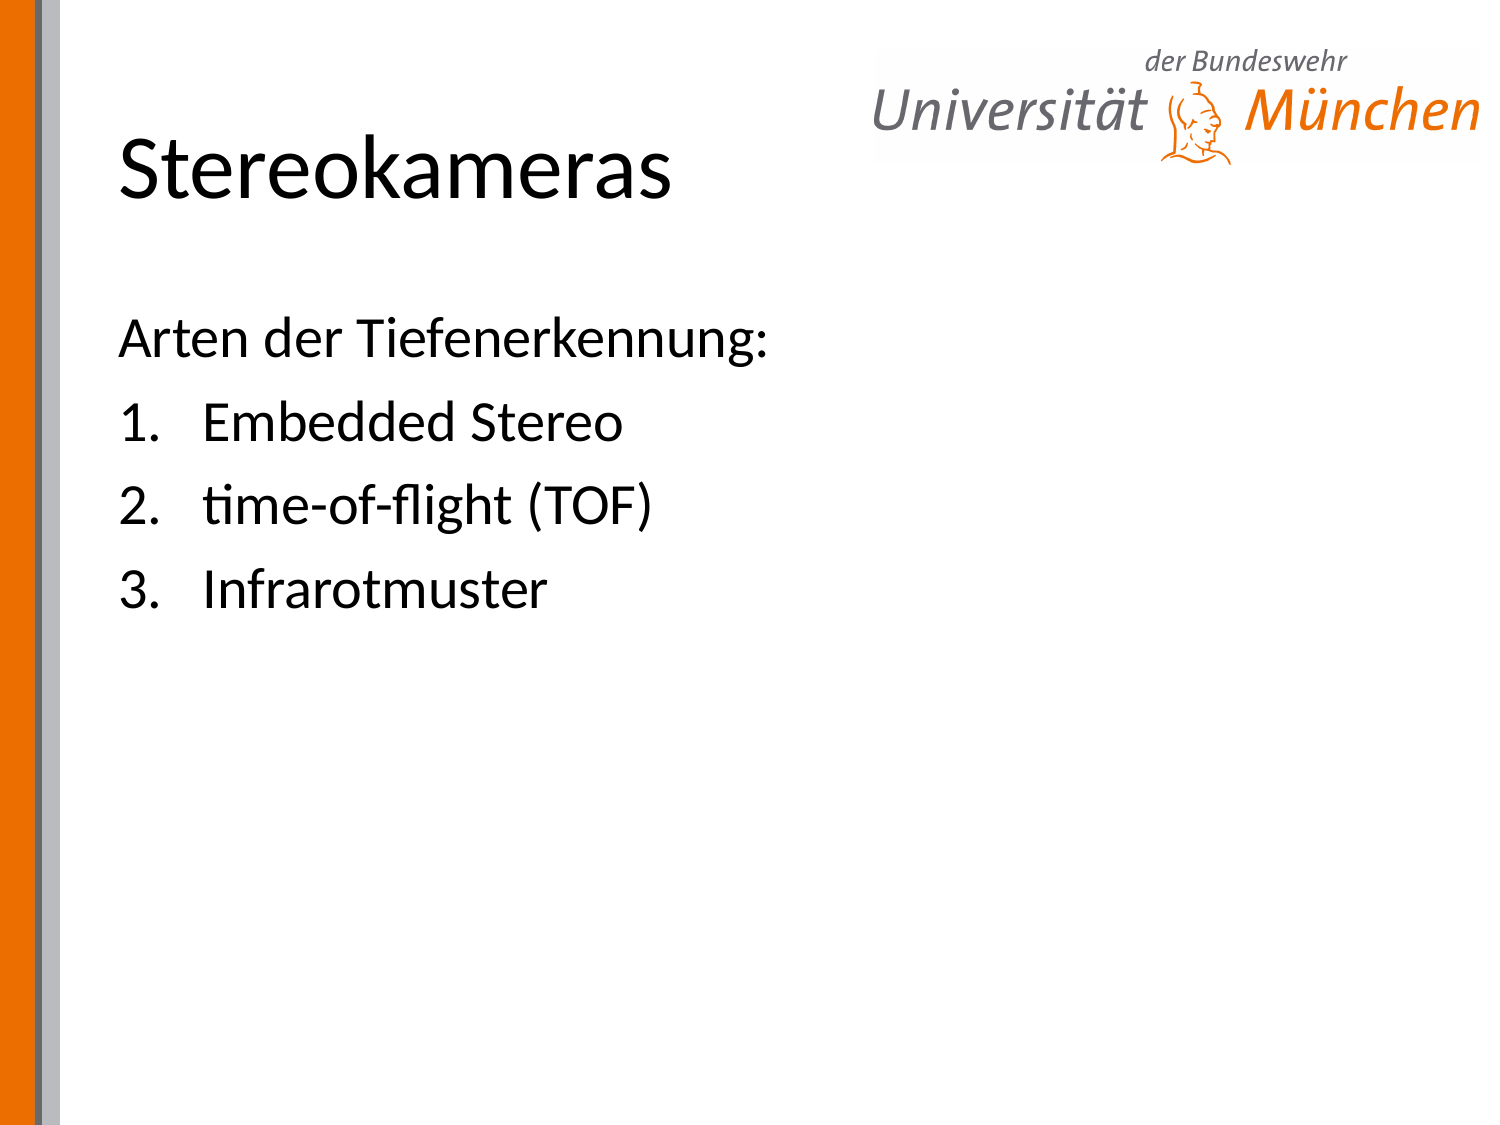

# Stereokameras
Arten der Tiefenerkennung:
Embedded Stereo
time-of-flight (TOF)
Infrarotmuster